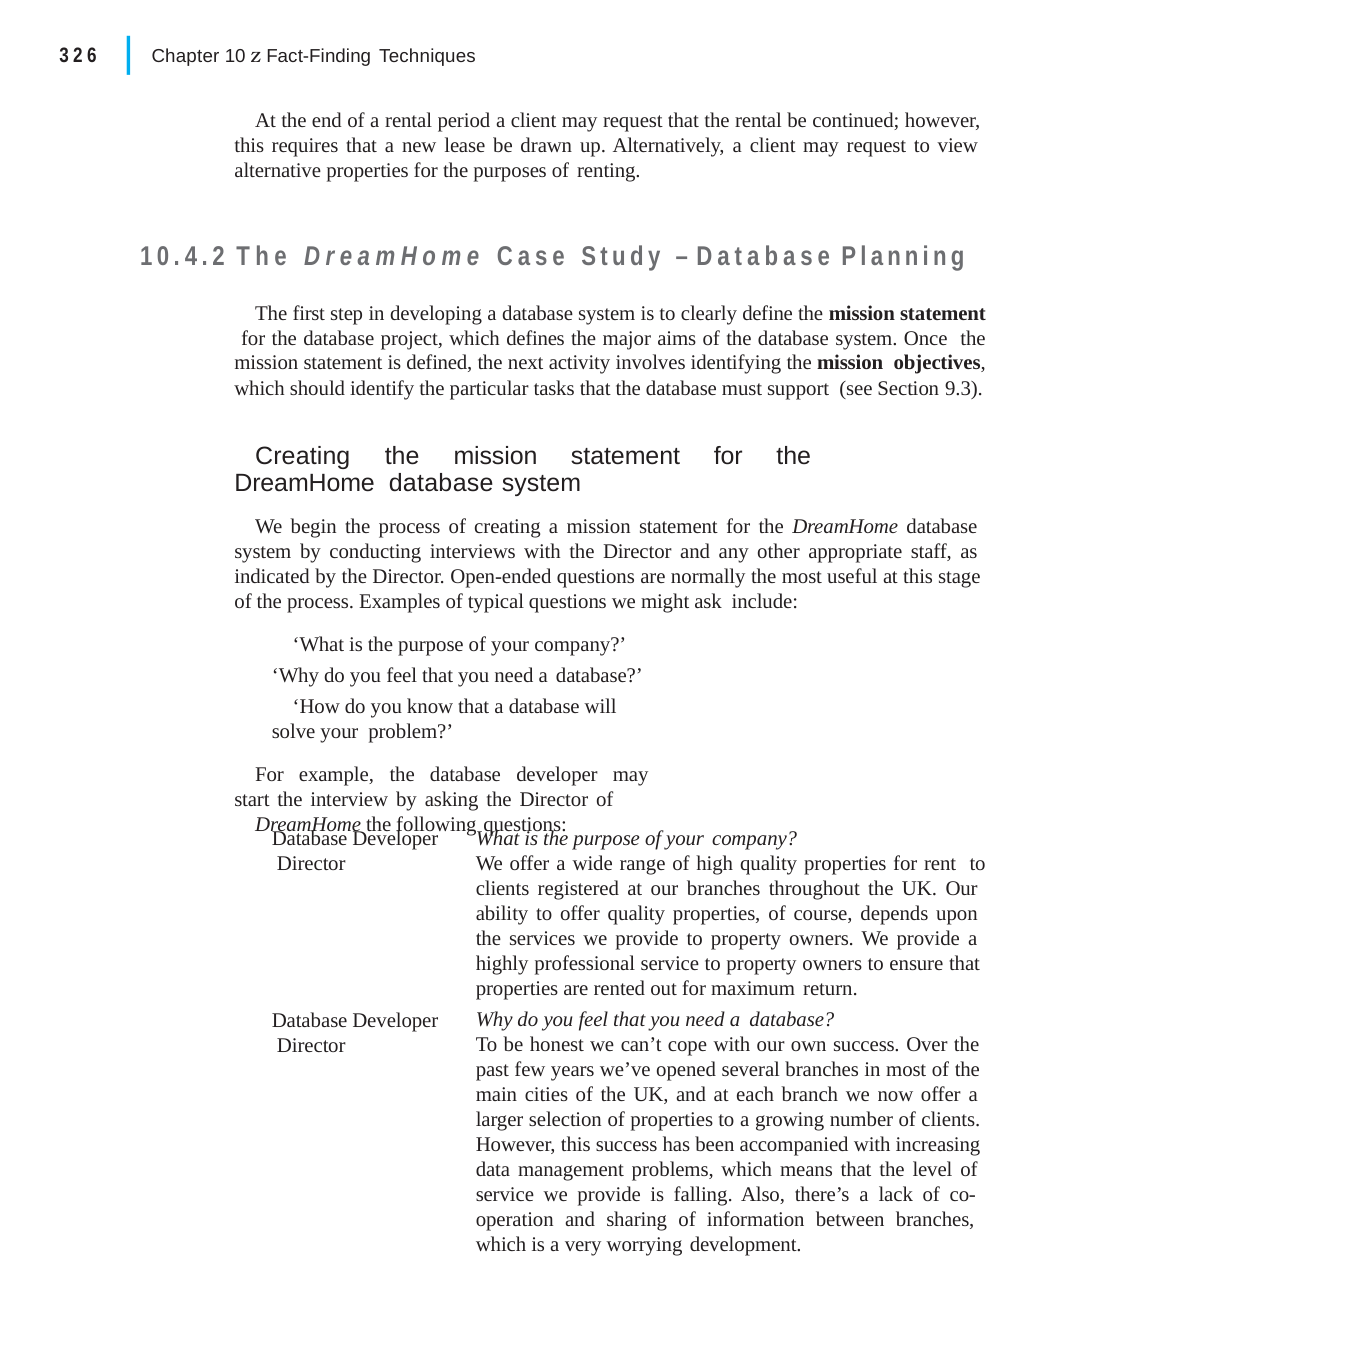

|
326	Chapter 10 z Fact-Finding Techniques
At the end of a rental period a client may request that the rental be continued; however,  this requires that a new lease be drawn up. Alternatively, a client may request to view  alternative properties for the purposes of renting.

10.4.2	The DreamHome Case Study – Database Planning
The first step in developing a database system is to clearly define the mission statement  for the database project, which defines the major aims of the database system. Once  the mission statement is defined, the next activity involves identifying the mission  objectives, which should identify the particular tasks that the database must support  (see Section 9.3).

Creating the mission statement for the DreamHome  database system
We begin the process of creating a mission statement for the DreamHome database  system by conducting interviews with the Director and any other appropriate staff, as  indicated by the Director. Open-ended questions are normally the most useful at this stage  of the process. Examples of typical questions we might ask include:
‘What is the purpose of your company?’  ‘Why do you feel that you need a database?’
‘How do you know that a database will solve your problem?’
For example, the database developer may start the interview by asking the Director of
DreamHome the following questions:
Database Developer  Director
What is the purpose of your company?
We offer a wide range of high quality properties for rent  to clients registered at our branches throughout the UK. Our  ability to offer quality properties, of course, depends upon  the services we provide to property owners. We provide a  highly professional service to property owners to ensure that  properties are rented out for maximum return.
Why do you feel that you need a database?
To be honest we can’t cope with our own success. Over the  past few years we’ve opened several branches in most of the  main cities of the UK, and at each branch we now offer a  larger selection of properties to a growing number of clients.  However, this success has been accompanied with increasing  data management problems, which means that the level of  service we provide is falling. Also, there’s a lack of co-  operation and sharing of information between branches,  which is a very worrying development.
Database Developer  Director